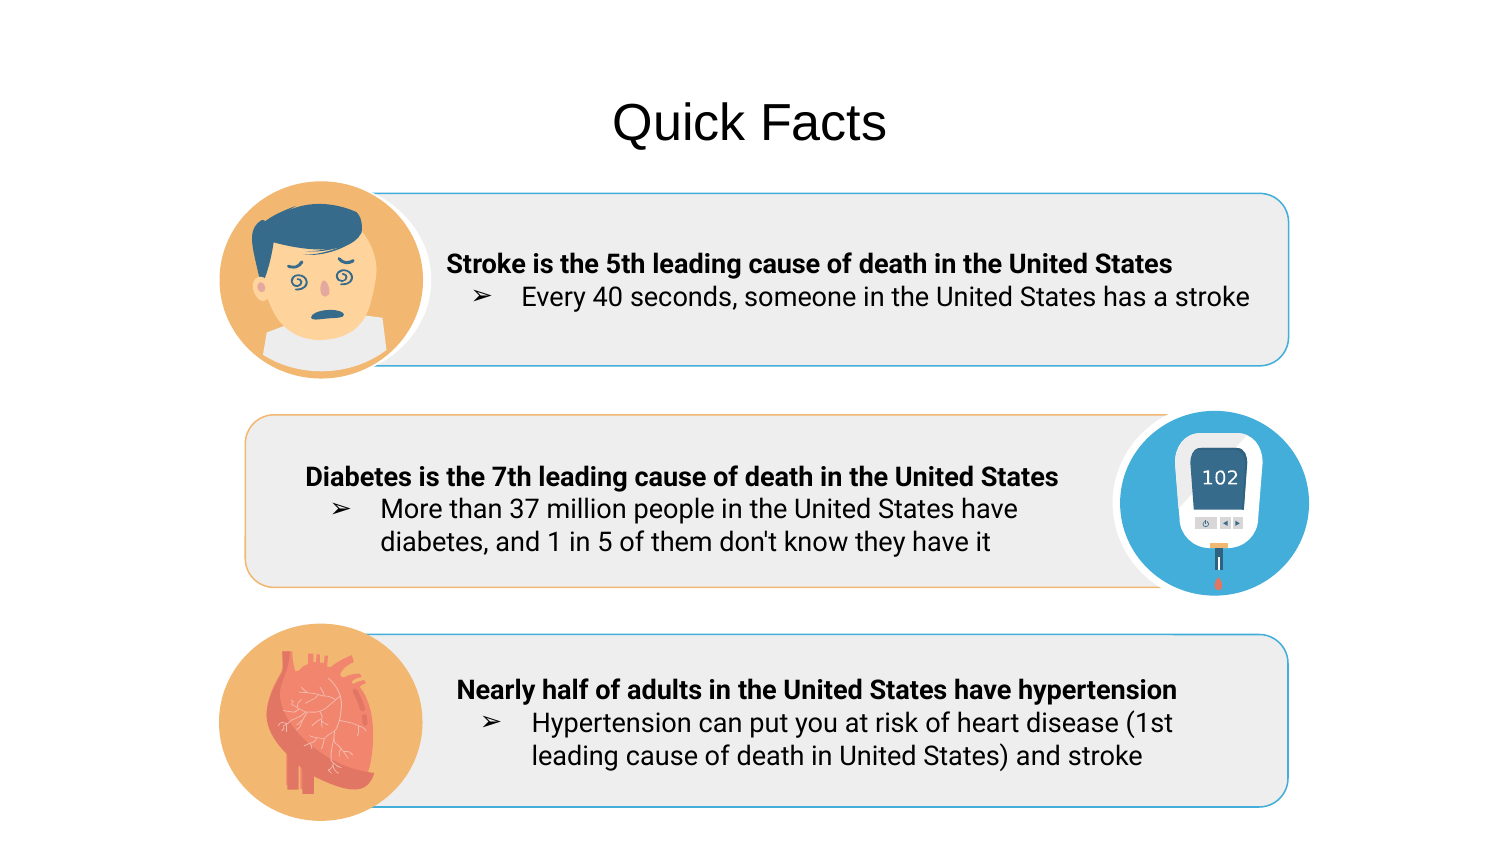

# Quick Facts

Stroke is the 5th leading cause of death in the United States
Every 40 seconds, someone in the United States has a stroke

Diabetes is the 7th leading cause of death in the United States
More than 37 million people in the United States have diabetes, and 1 in 5 of them don't know they have it

Nearly half of adults in the United States have hypertension
Hypertension can put you at risk of heart disease (1st leading cause of death in United States) and stroke